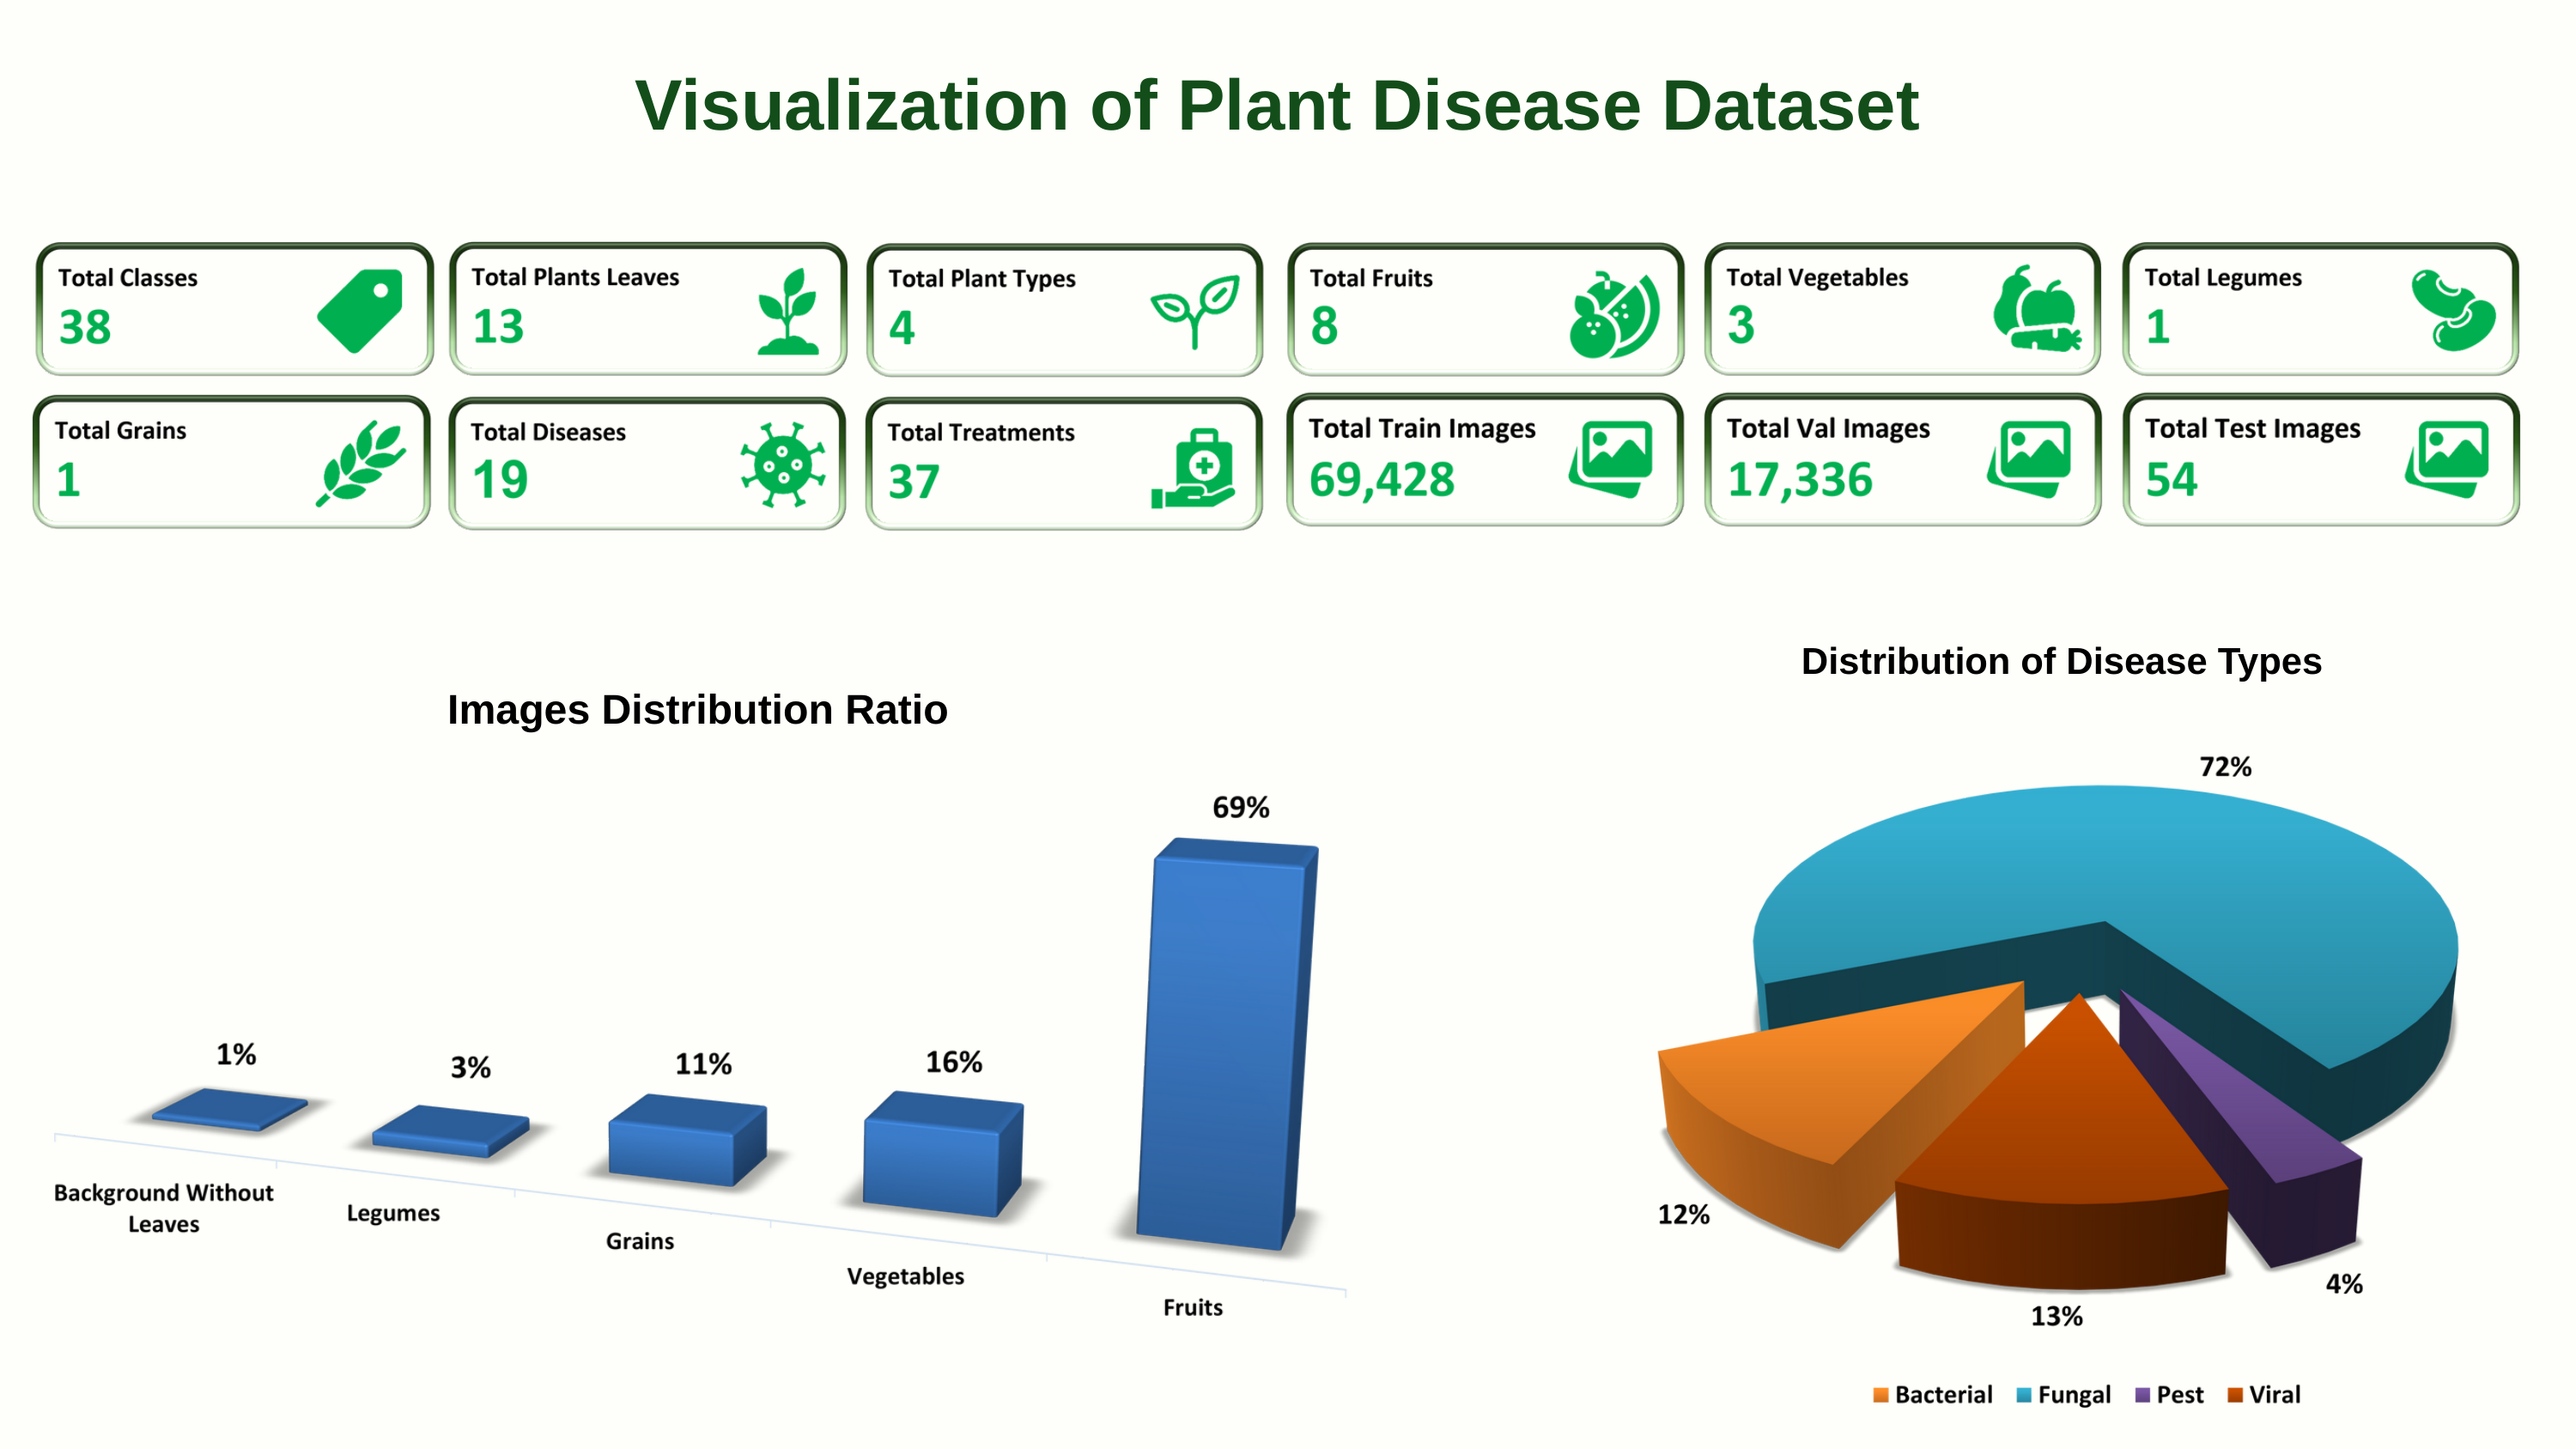

Visualization of Plant Disease Dataset

Distribution of Disease Types
Images Distribution Ratio